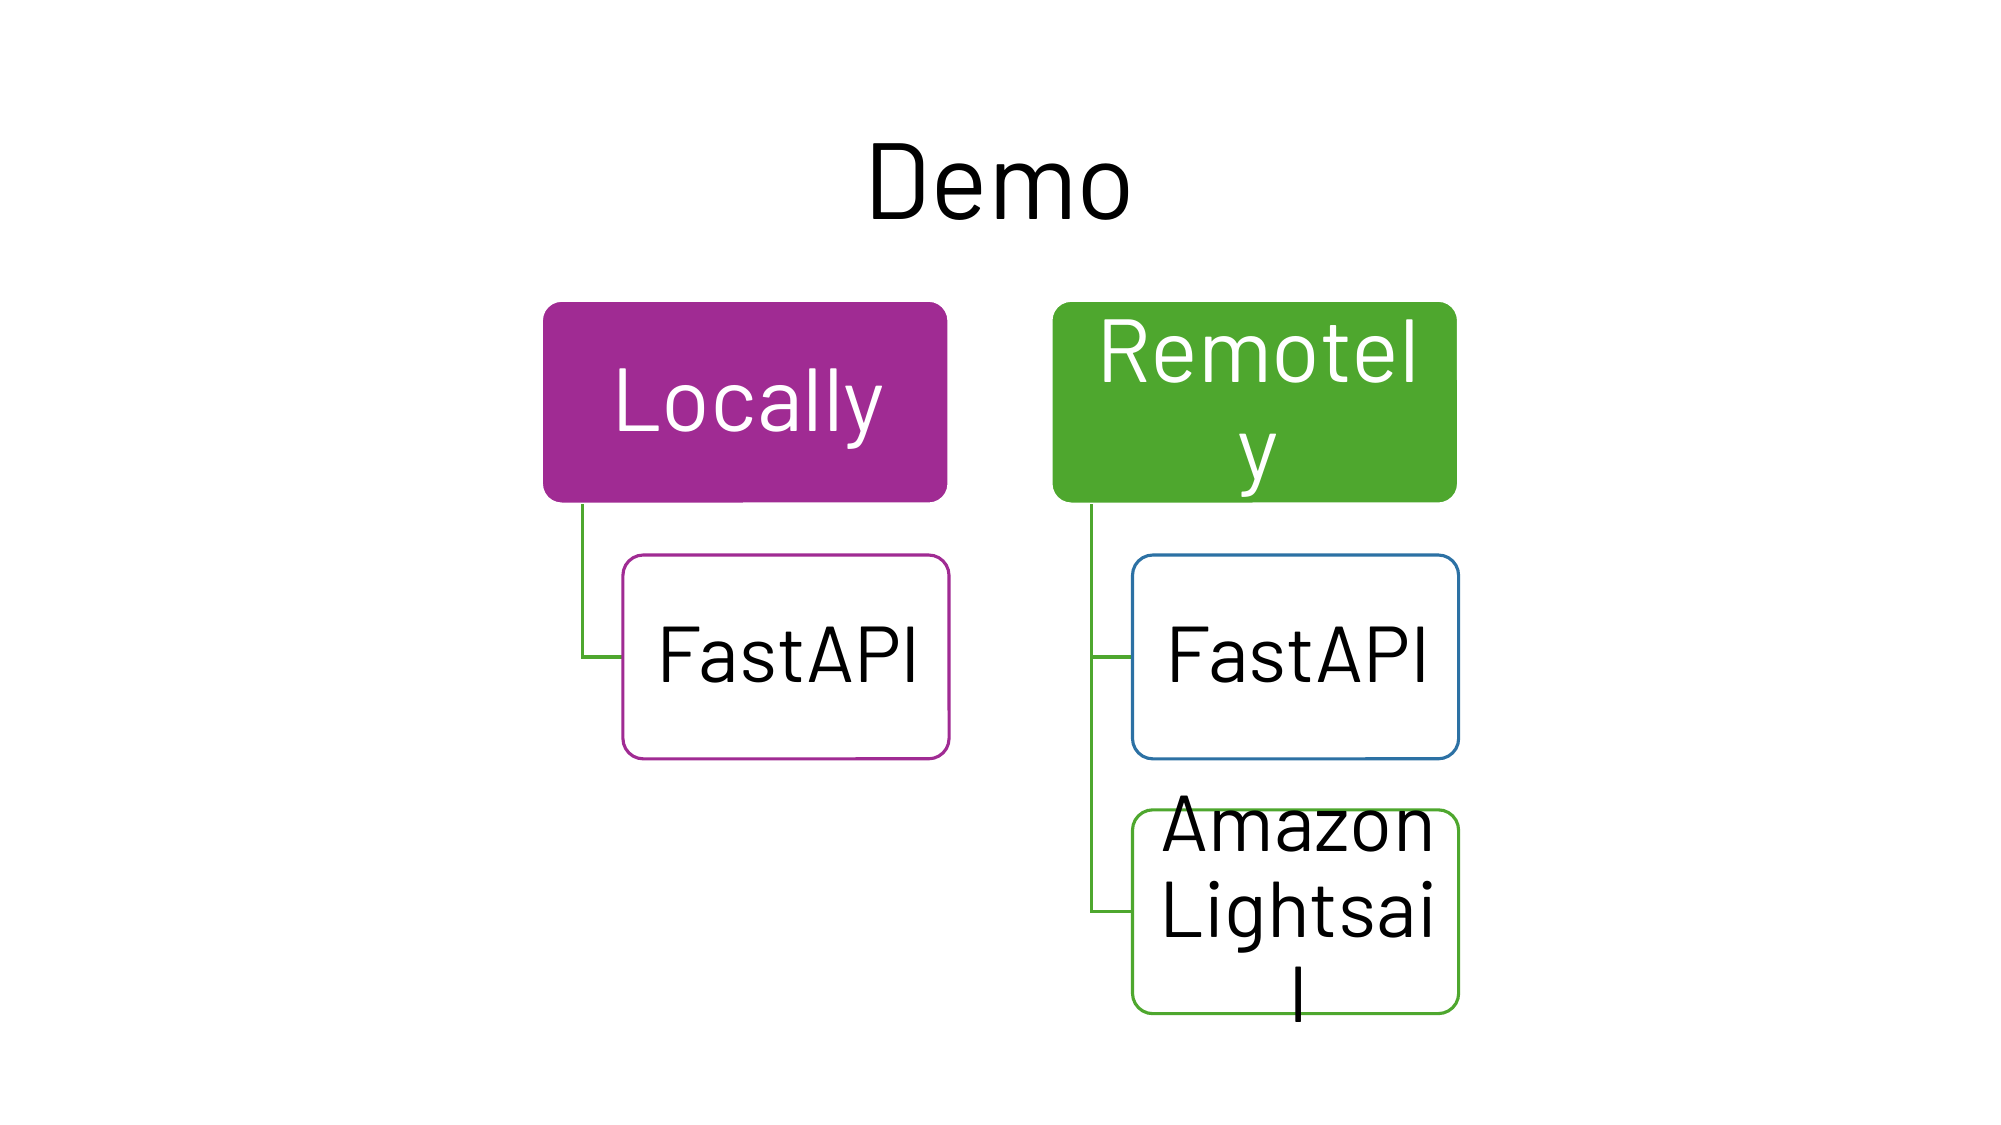

# Demo
Locally
FastAPI
Remotely
FastAPI
Amazon Lightsail